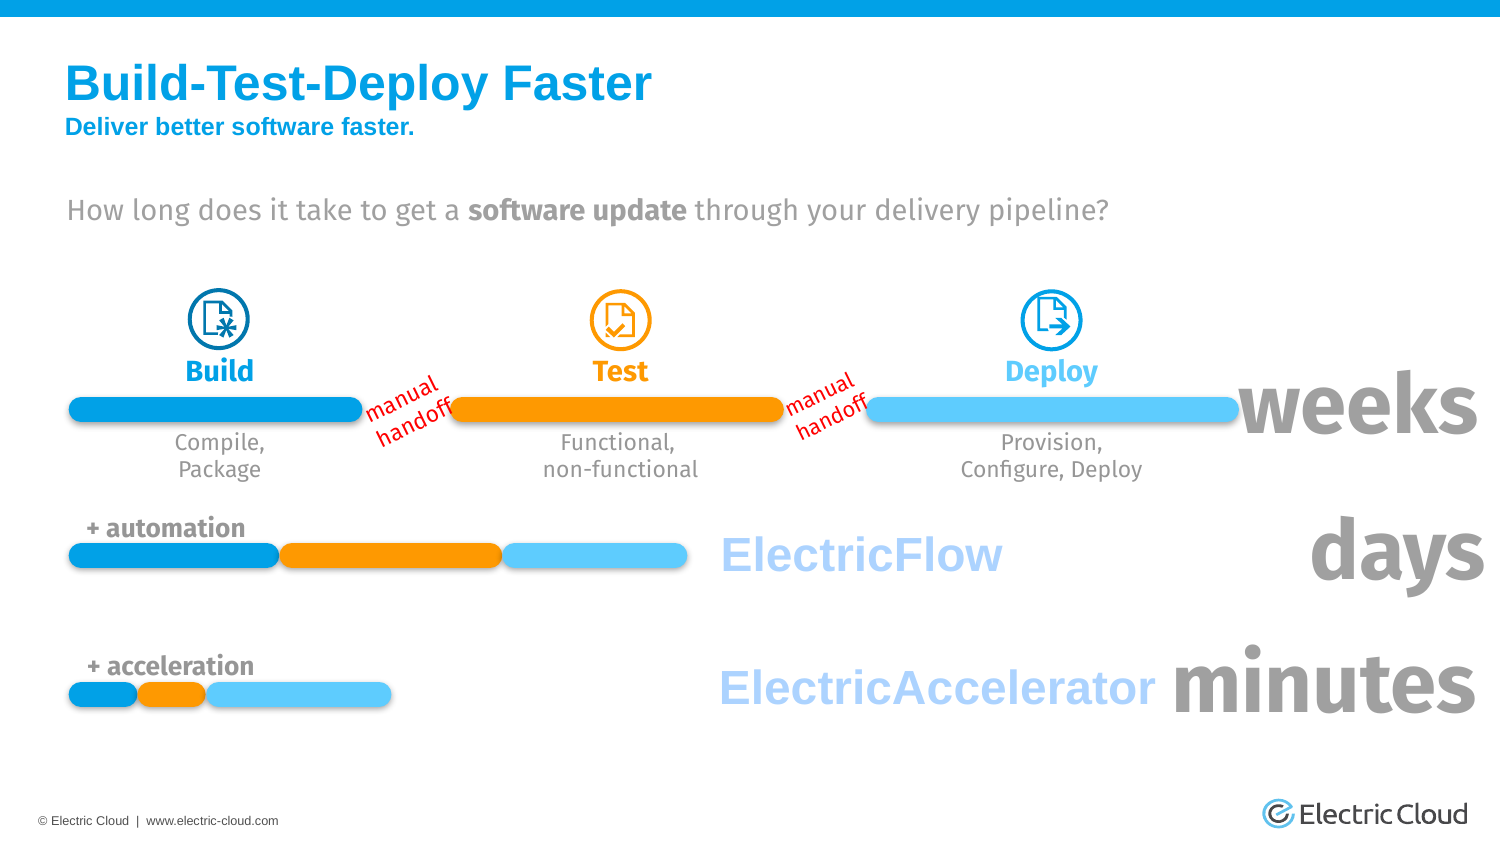

# Build-Test-Deploy Faster Deliver better software faster.
How long does it take to get a software update through your delivery pipeline?

weeks
Build

Compile,
Package
Test

Functional,
non-functional
Deploy

Provision,
Configure, Deploy
manual
handoff
manual
handoff
days
+ automation
ElectricFlow
minutes
+ acceleration
ElectricAccelerator